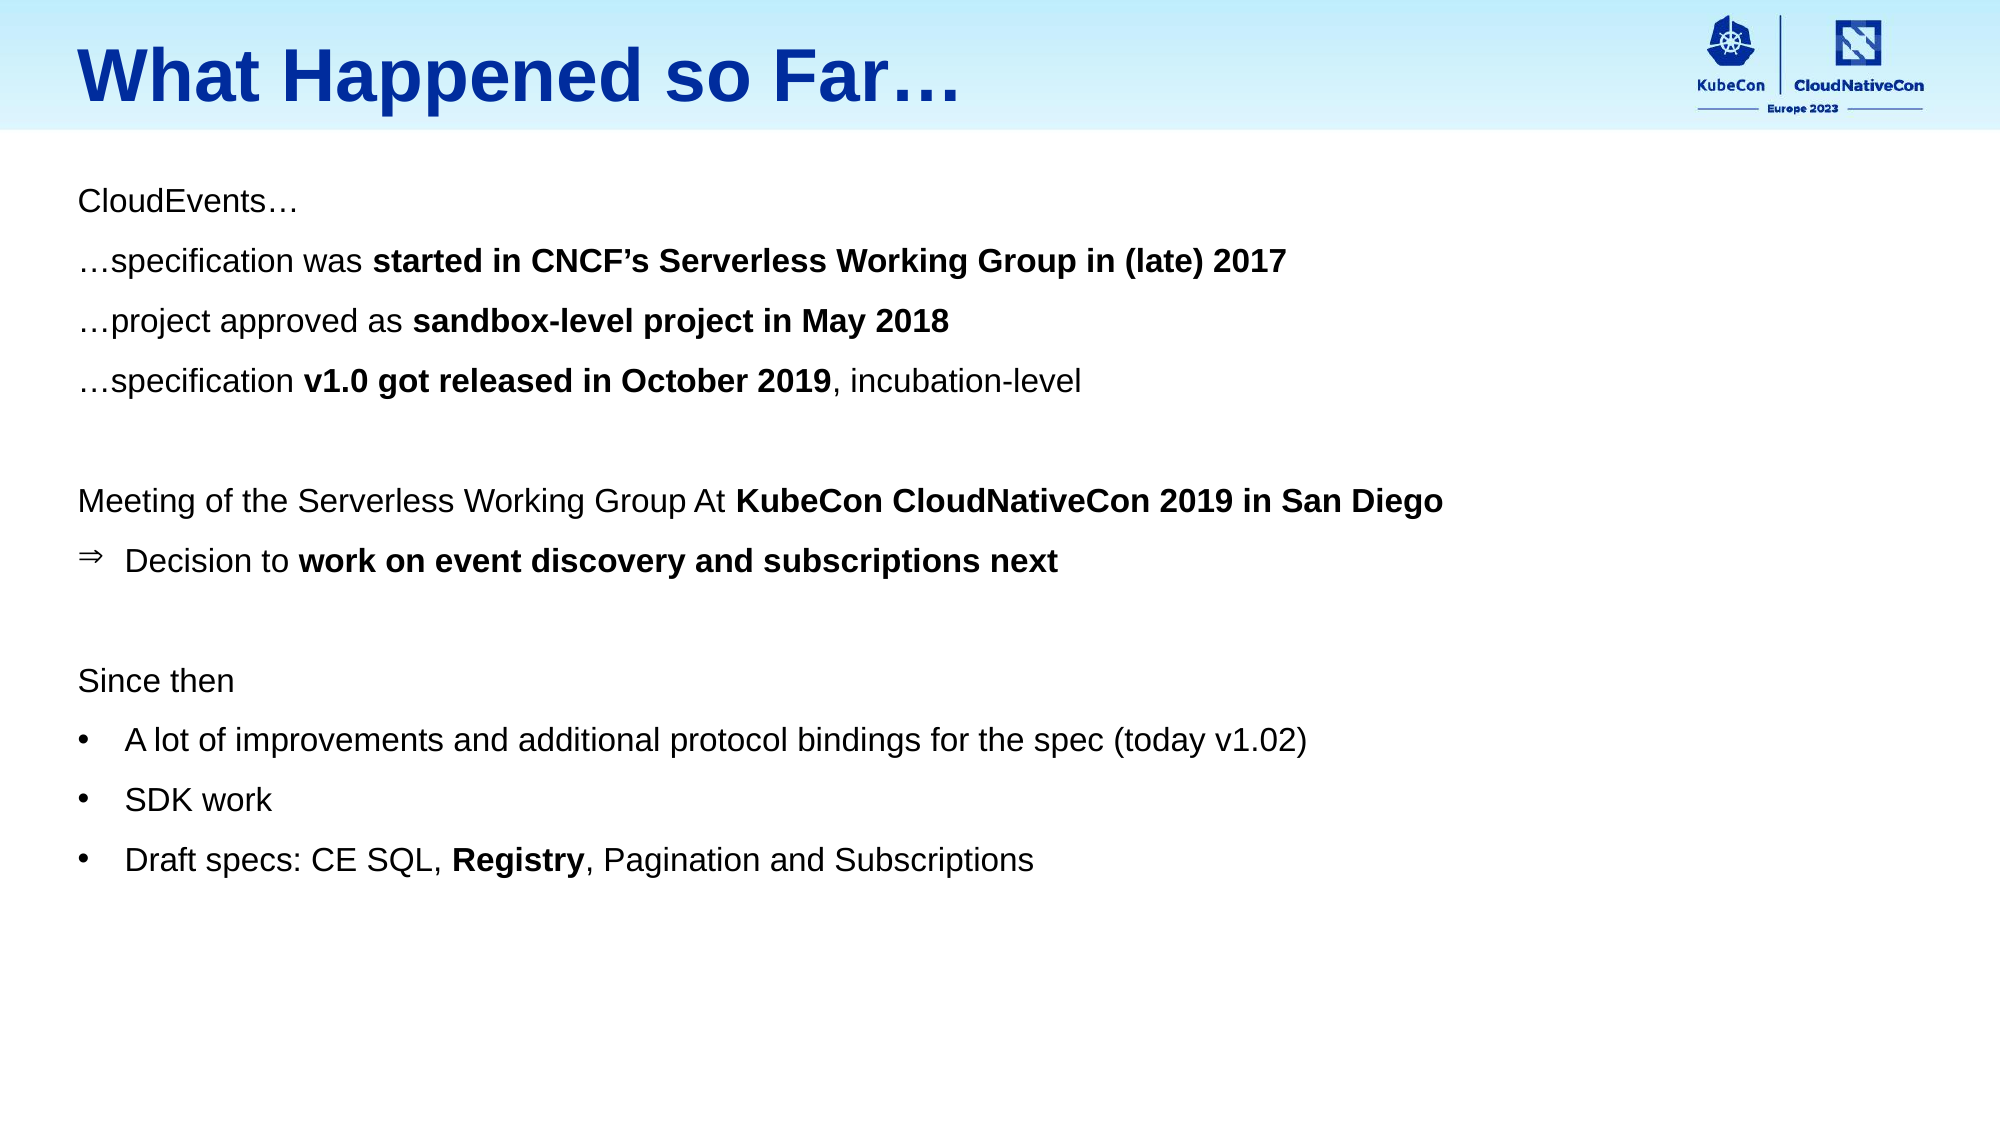

What Happened so Far…
CloudEvents…
…specification was started in CNCF’s Serverless Working Group in (late) 2017
…project approved as sandbox-level project in May 2018
…specification v1.0 got released in October 2019, incubation-level

Meeting of the Serverless Working Group At KubeCon CloudNativeCon 2019 in San Diego
Decision to work on event discovery and subscriptions next

Since then
A lot of improvements and additional protocol bindings for the spec (today v1.02)
SDK work
Draft specs: CE SQL, Registry, Pagination and Subscriptions